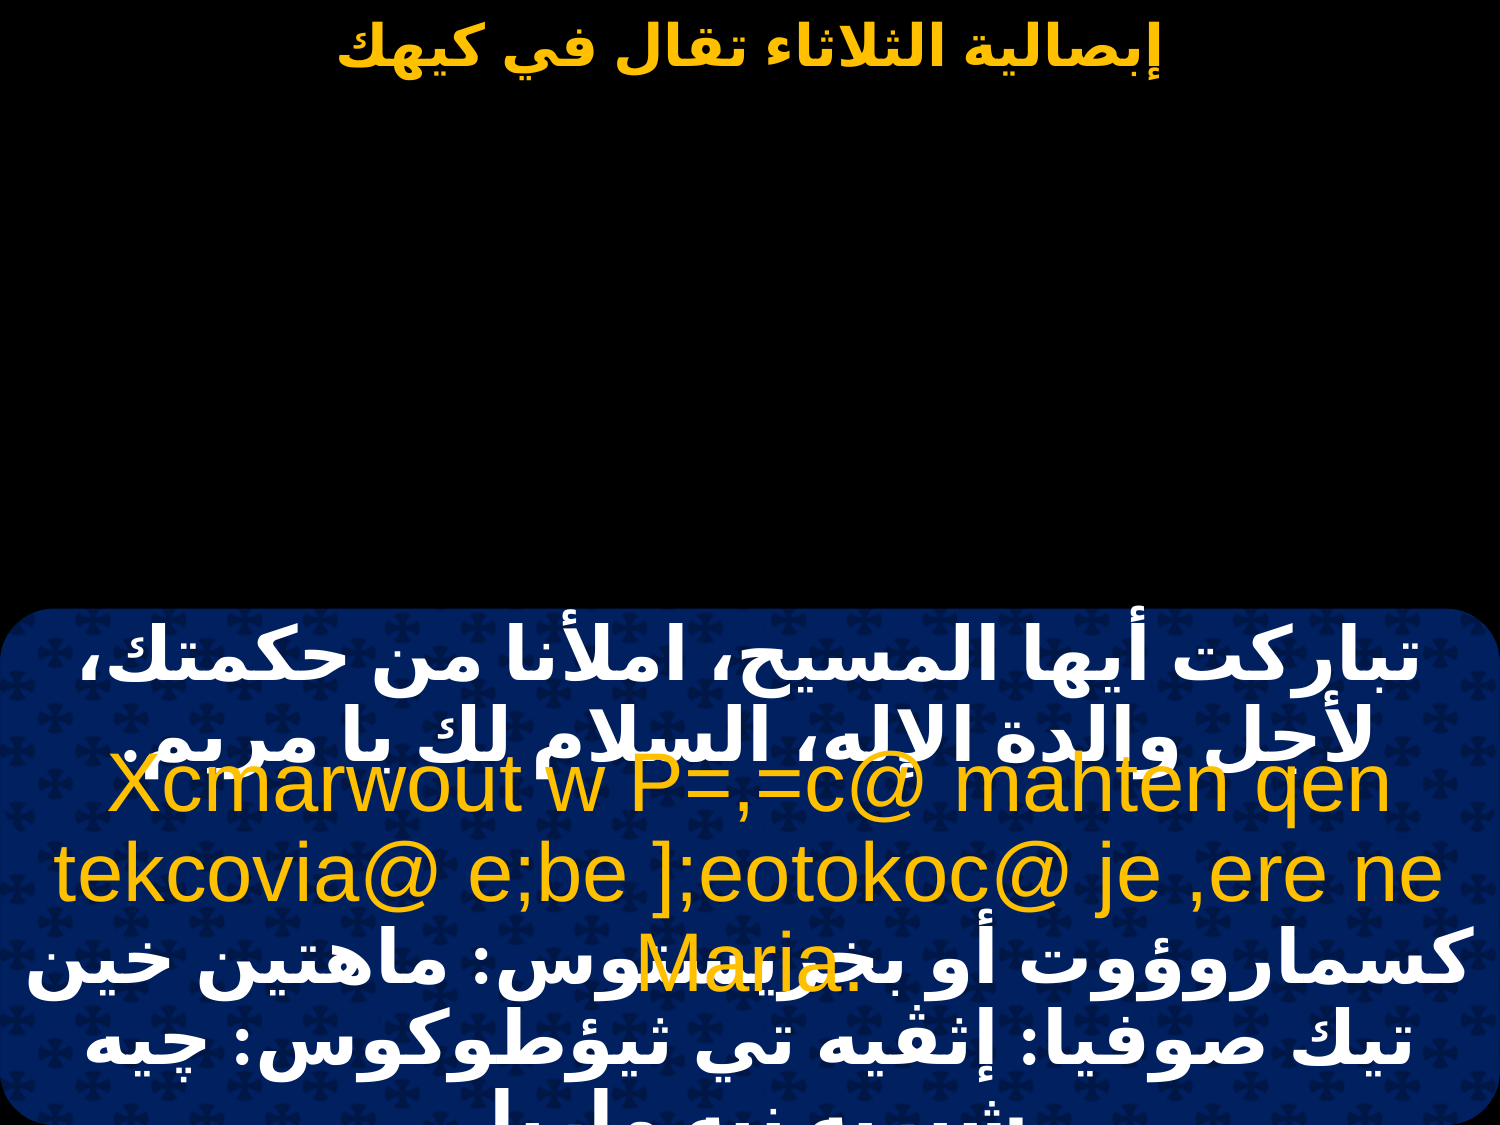

#
تباركت أيها المسيح، املأنا من حكمتك، لأجل والدة الإله، السلام لك يا مريم.
Xcmarwout w P=,=c@ mahten qen tekcovia@ e;be ];eotokoc@ je ,ere ne Maria.
كسماروؤوت أو بخريستوس: ماهتين خين تيك صوفيا: إثڤيه تي ثيؤطوكوس: چيه شيريه نيه ماريا.